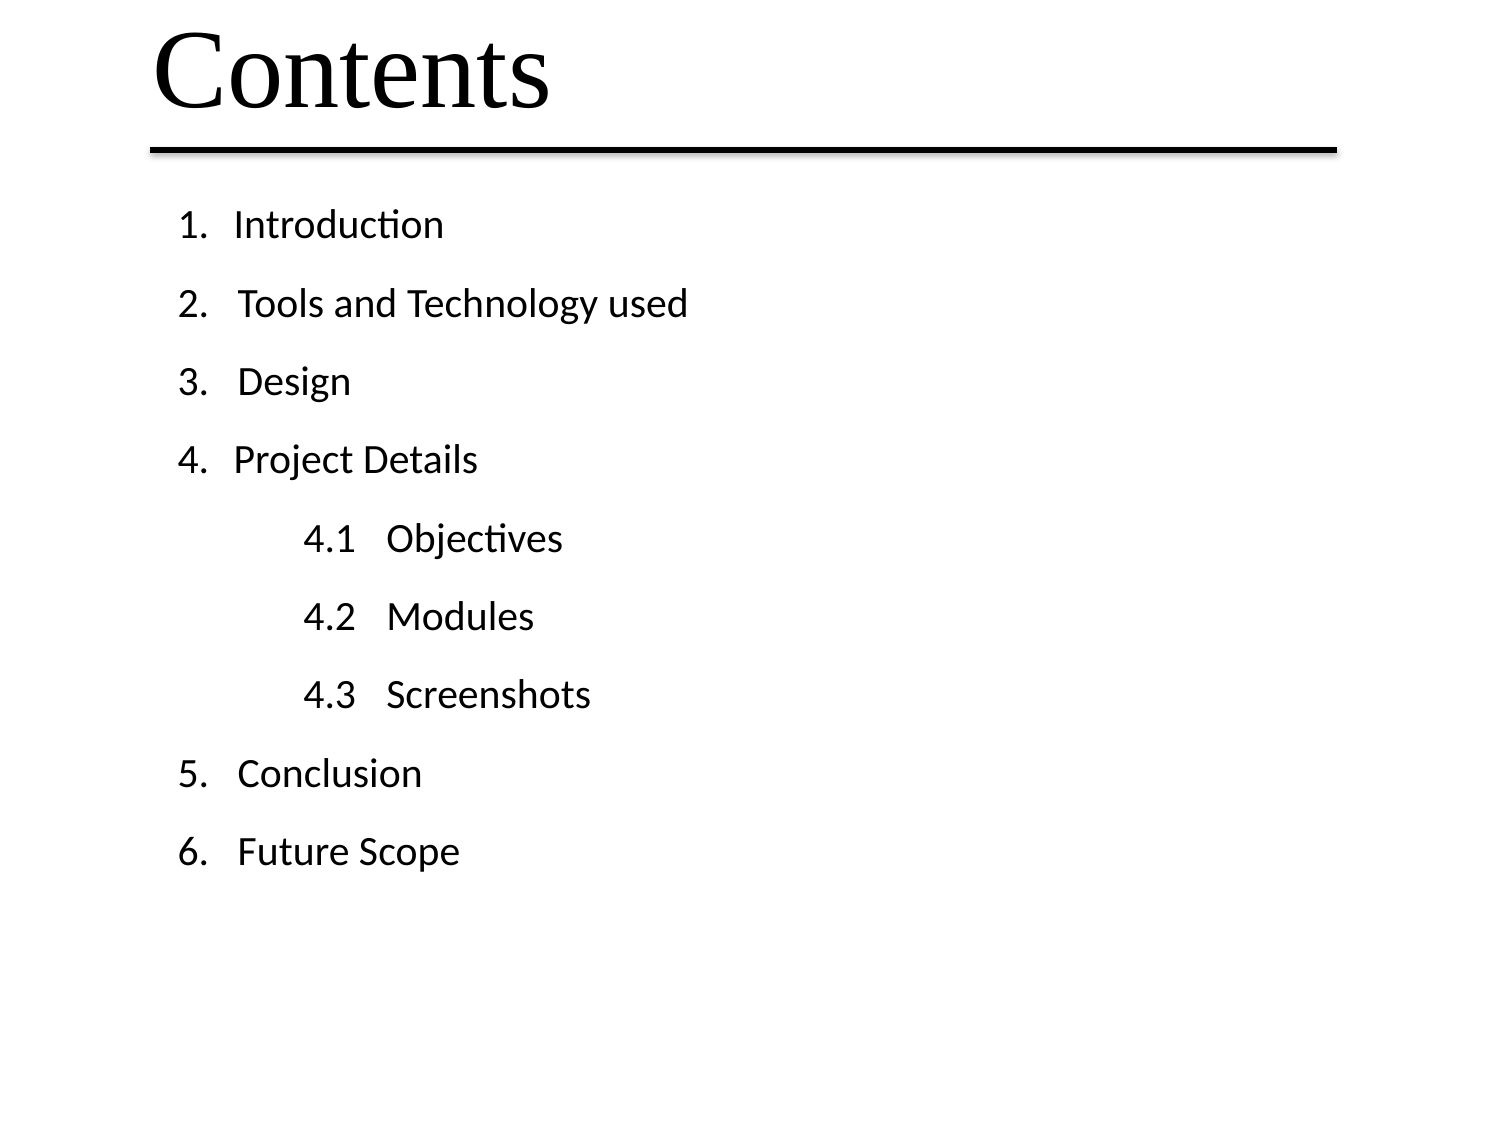

Contents
| Introduction |  |
| --- | --- |
| 2. Tools and Technology used |  |
| 3. Design |  |
| Project Details |  |
| 4.1 | Objectives |
| 4.2 | Modules |
| 4.3 | Screenshots |
| 5. Conclusion |  |
| 6. Future Scope |  |